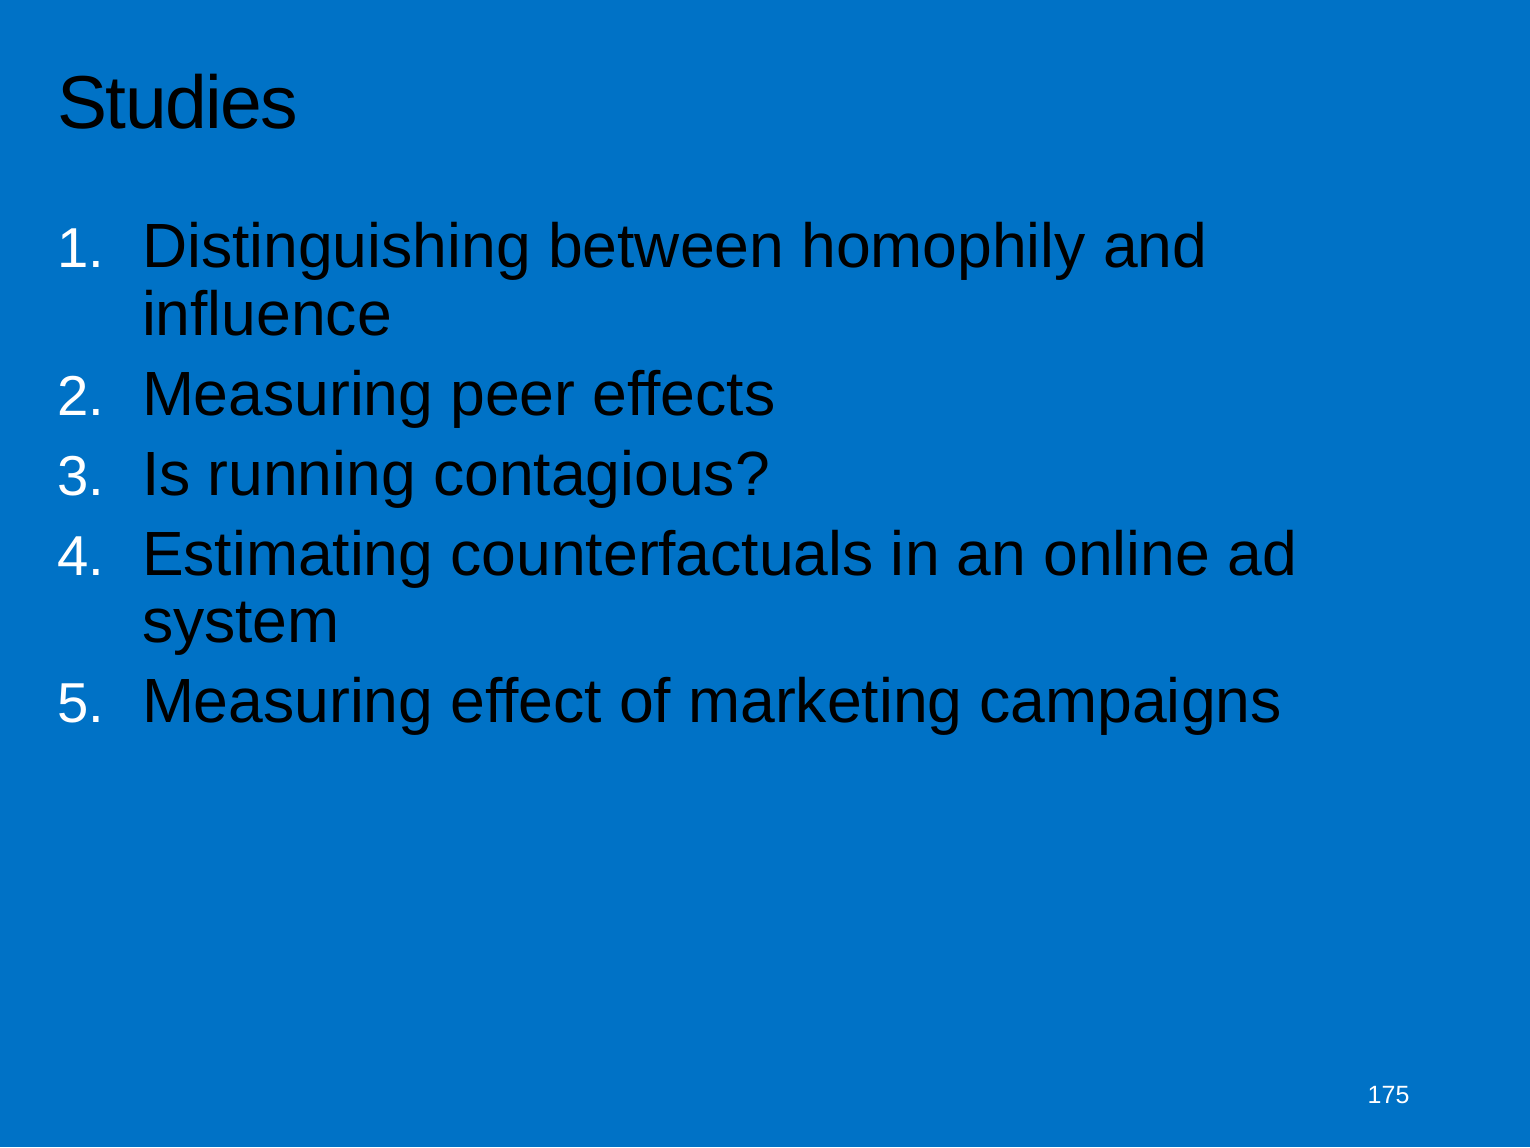

# Studies
Distinguishing between homophily and influence
Measuring peer effects
Is running contagious?
Estimating counterfactuals in an online ad system
Measuring effect of marketing campaigns

175